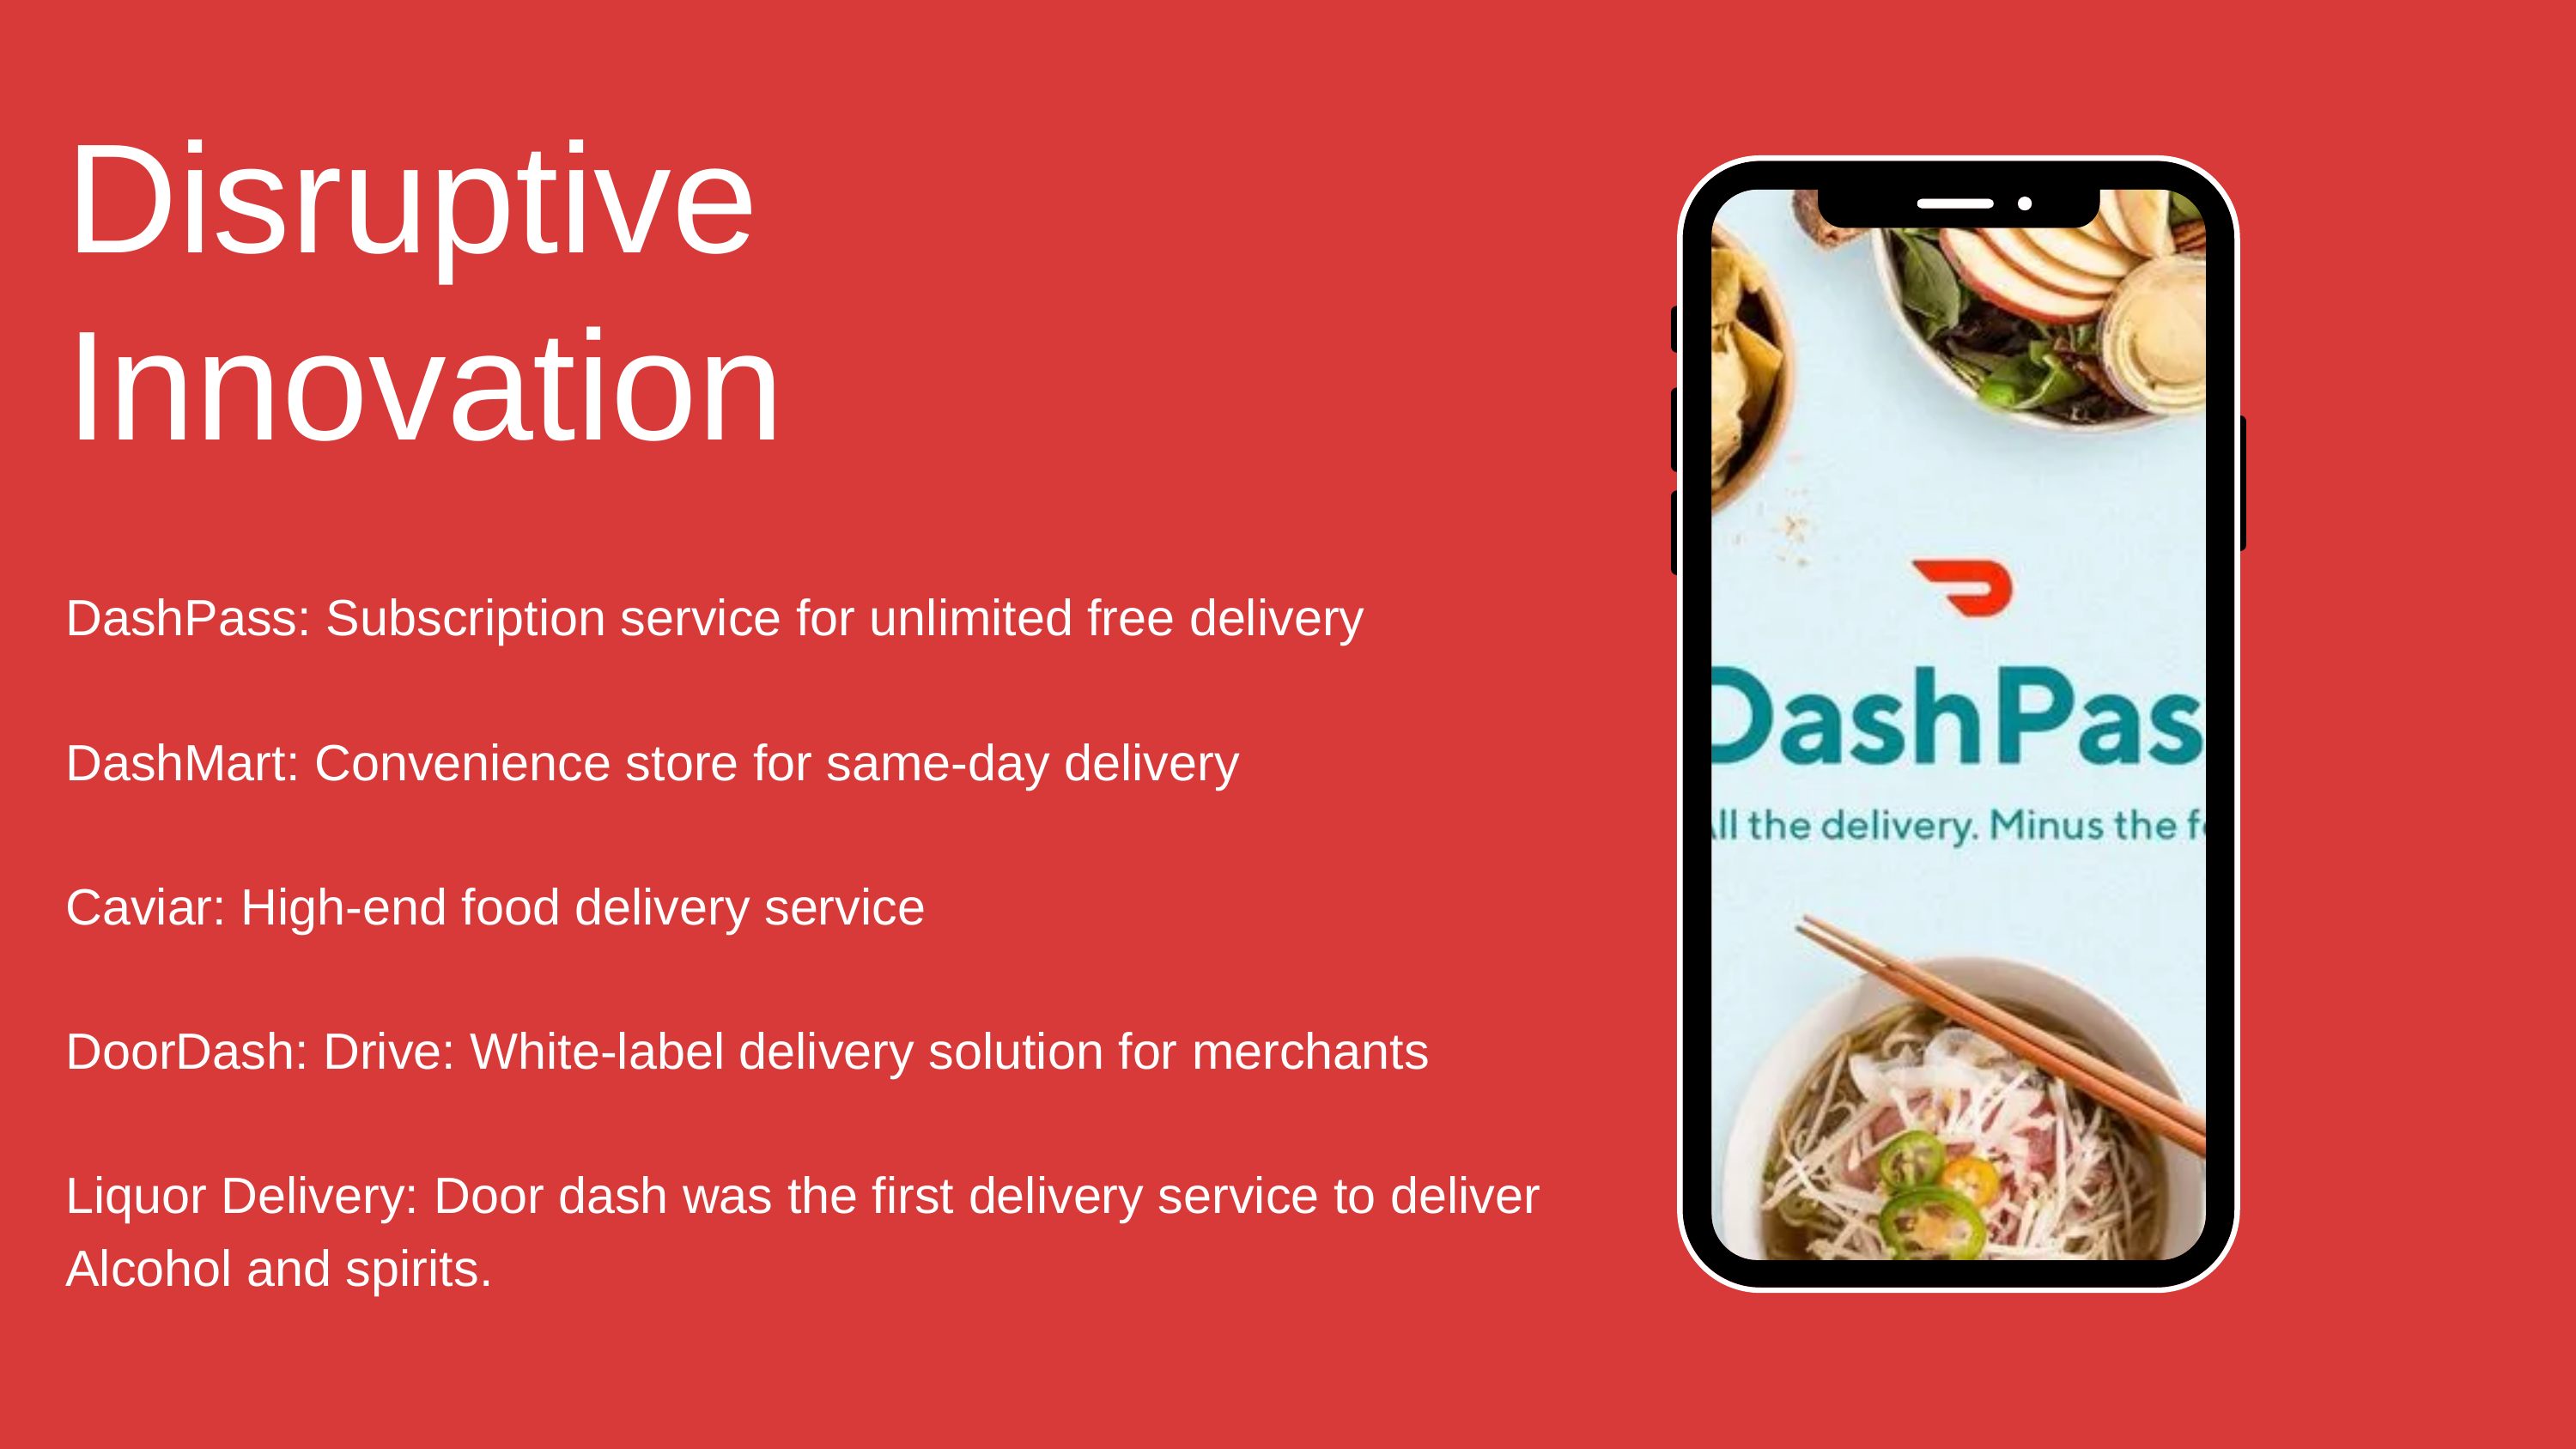

Disruptive Innovation

DashPass: Subscription service for unlimited free delivery

DashMart: Convenience store for same-day delivery

Caviar: High-end food delivery service

DoorDash: Drive: White-label delivery solution for merchants

Liquor Delivery: Door dash was the first delivery service to deliver Alcohol and spirits.